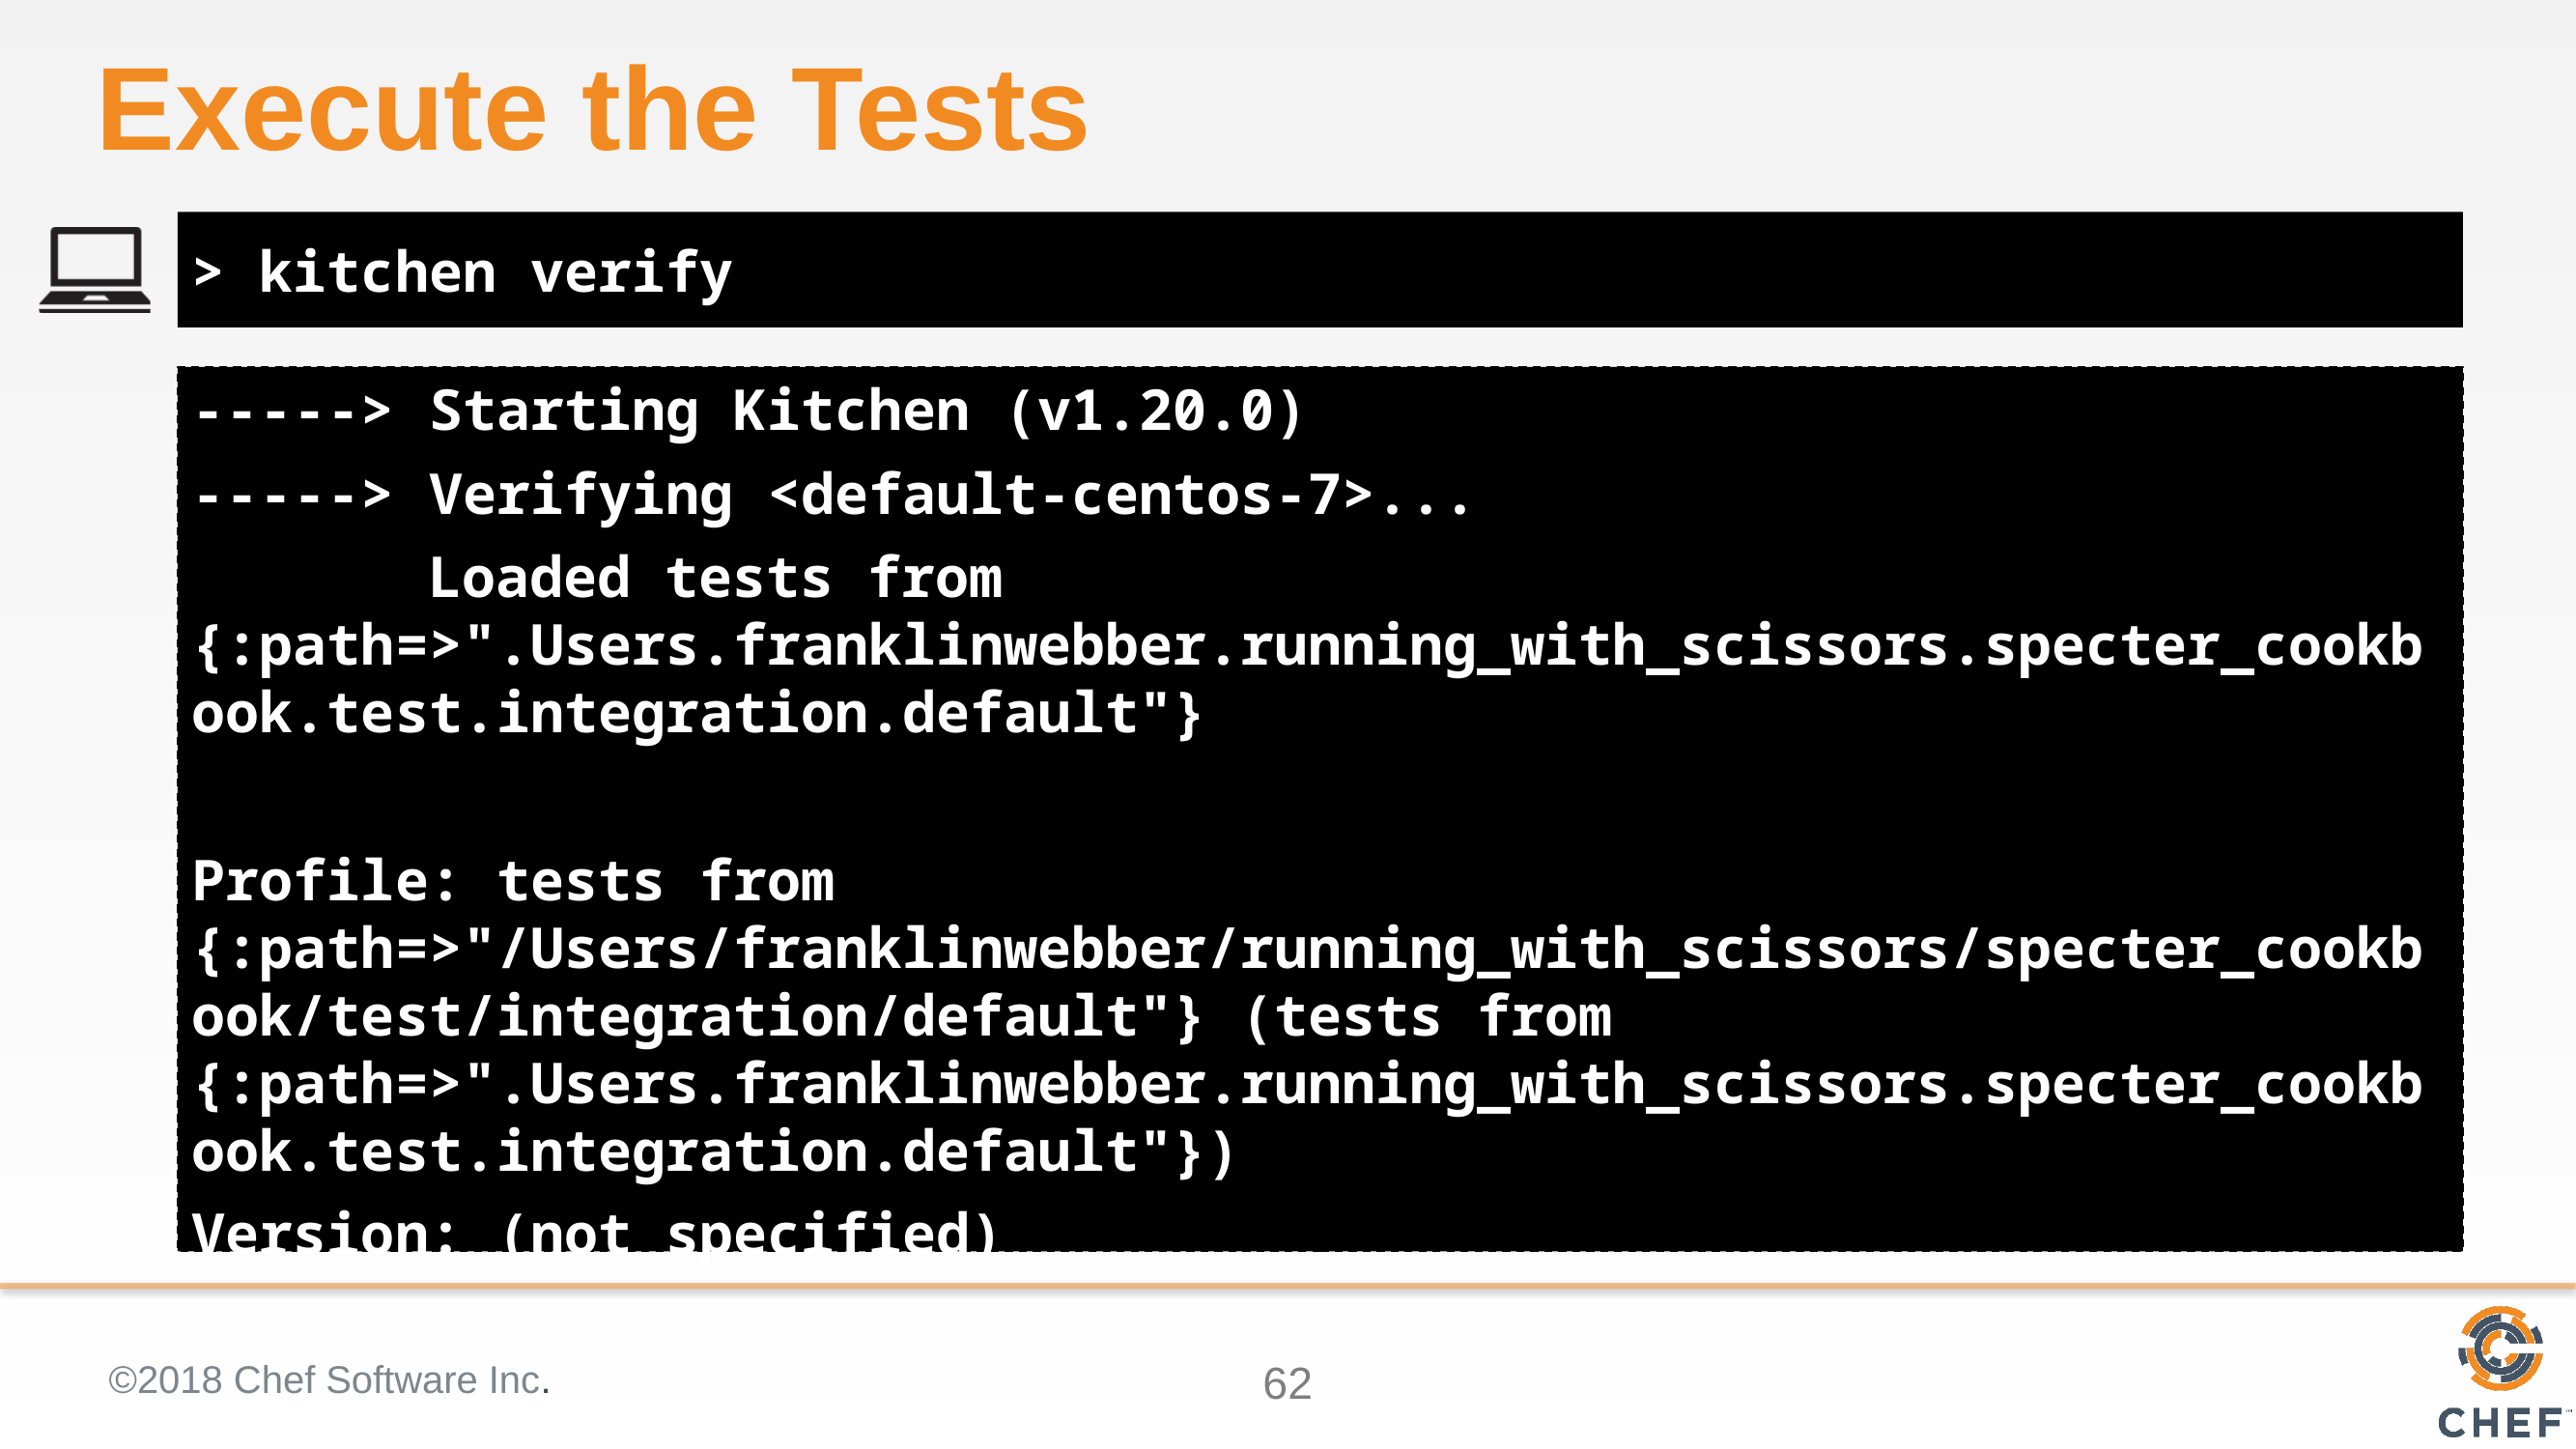

# Execute the Tests
> kitchen verify
-----> Starting Kitchen (v1.20.0)
-----> Verifying <default-centos-7>...
       Loaded tests from {:path=>".Users.franklinwebber.running_with_scissors.specter_cookbook.test.integration.default"}

Profile: tests from {:path=>"/Users/franklinwebber/running_with_scissors/specter_cookbook/test/integration/default"} (tests from {:path=>".Users.franklinwebber.running_with_scissors.specter_cookbook.test.integration.default"})
Version: (not specified)